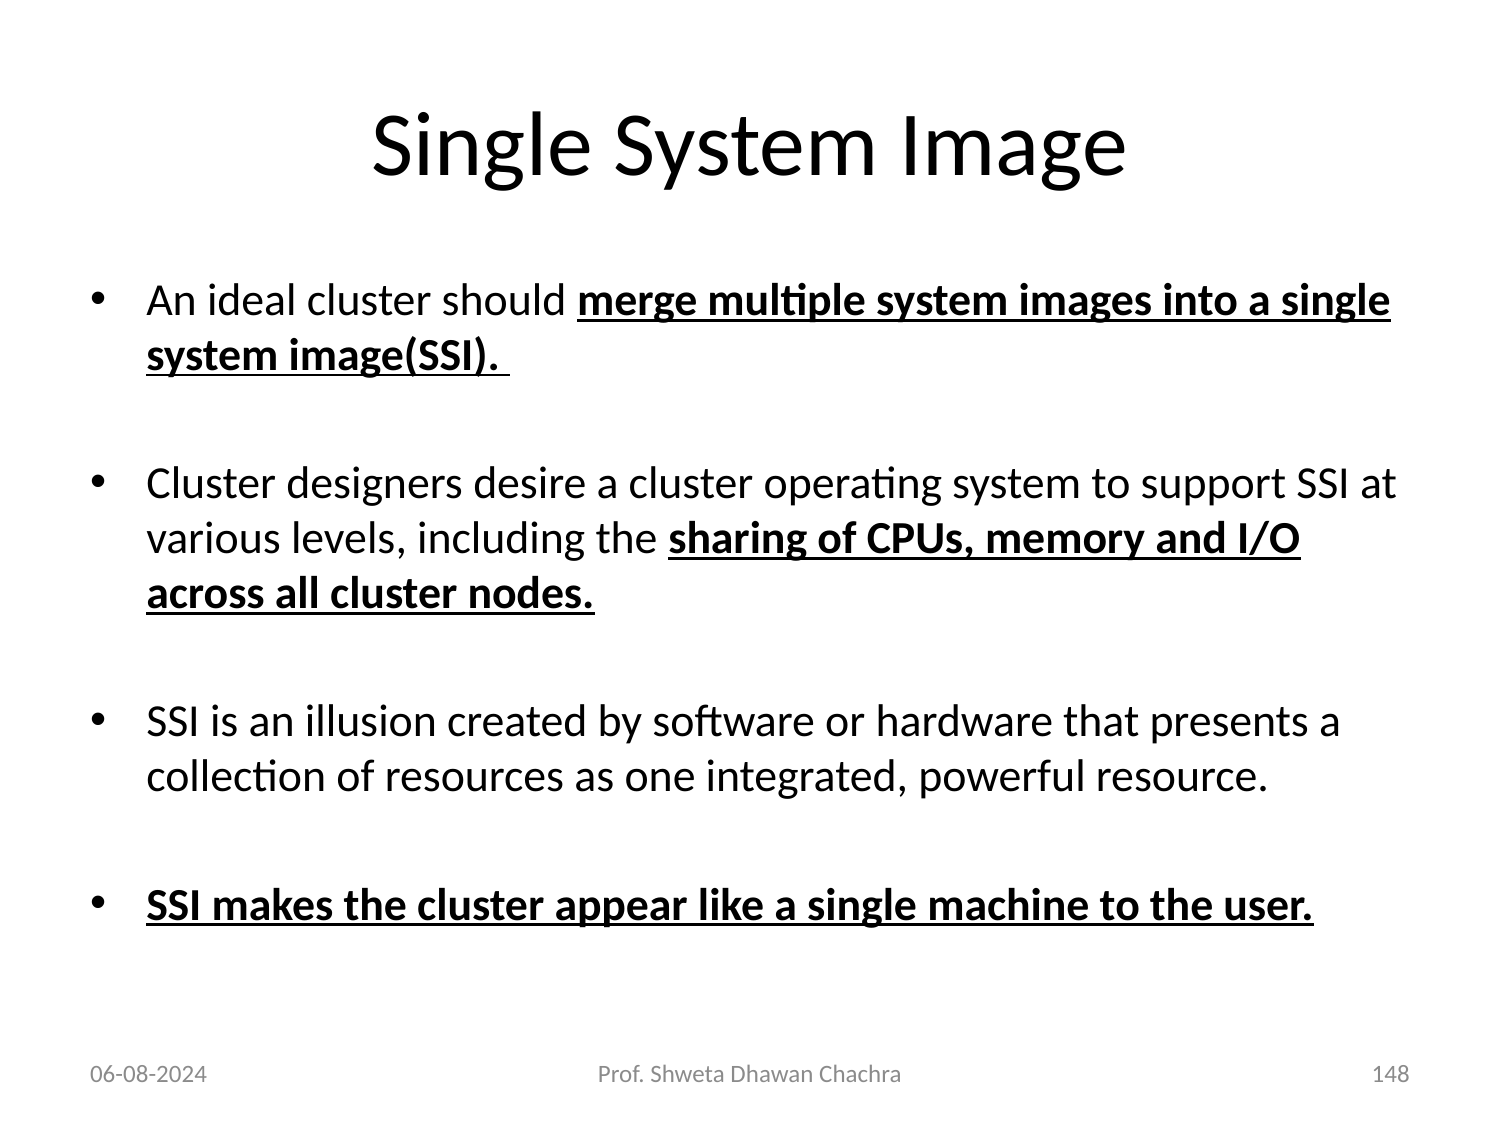

# Single System Image
An ideal cluster should merge multiple system images into a single system image(SSI).

Cluster designers desire a cluster operating system to support SSI at various levels, including the sharing of CPUs, memory and I/O across all cluster nodes.

SSI is an illusion created by software or hardware that presents a collection of resources as one integrated, powerful resource.

SSI makes the cluster appear like a single machine to the user.

06-08-2024
Prof. Shweta Dhawan Chachra
148